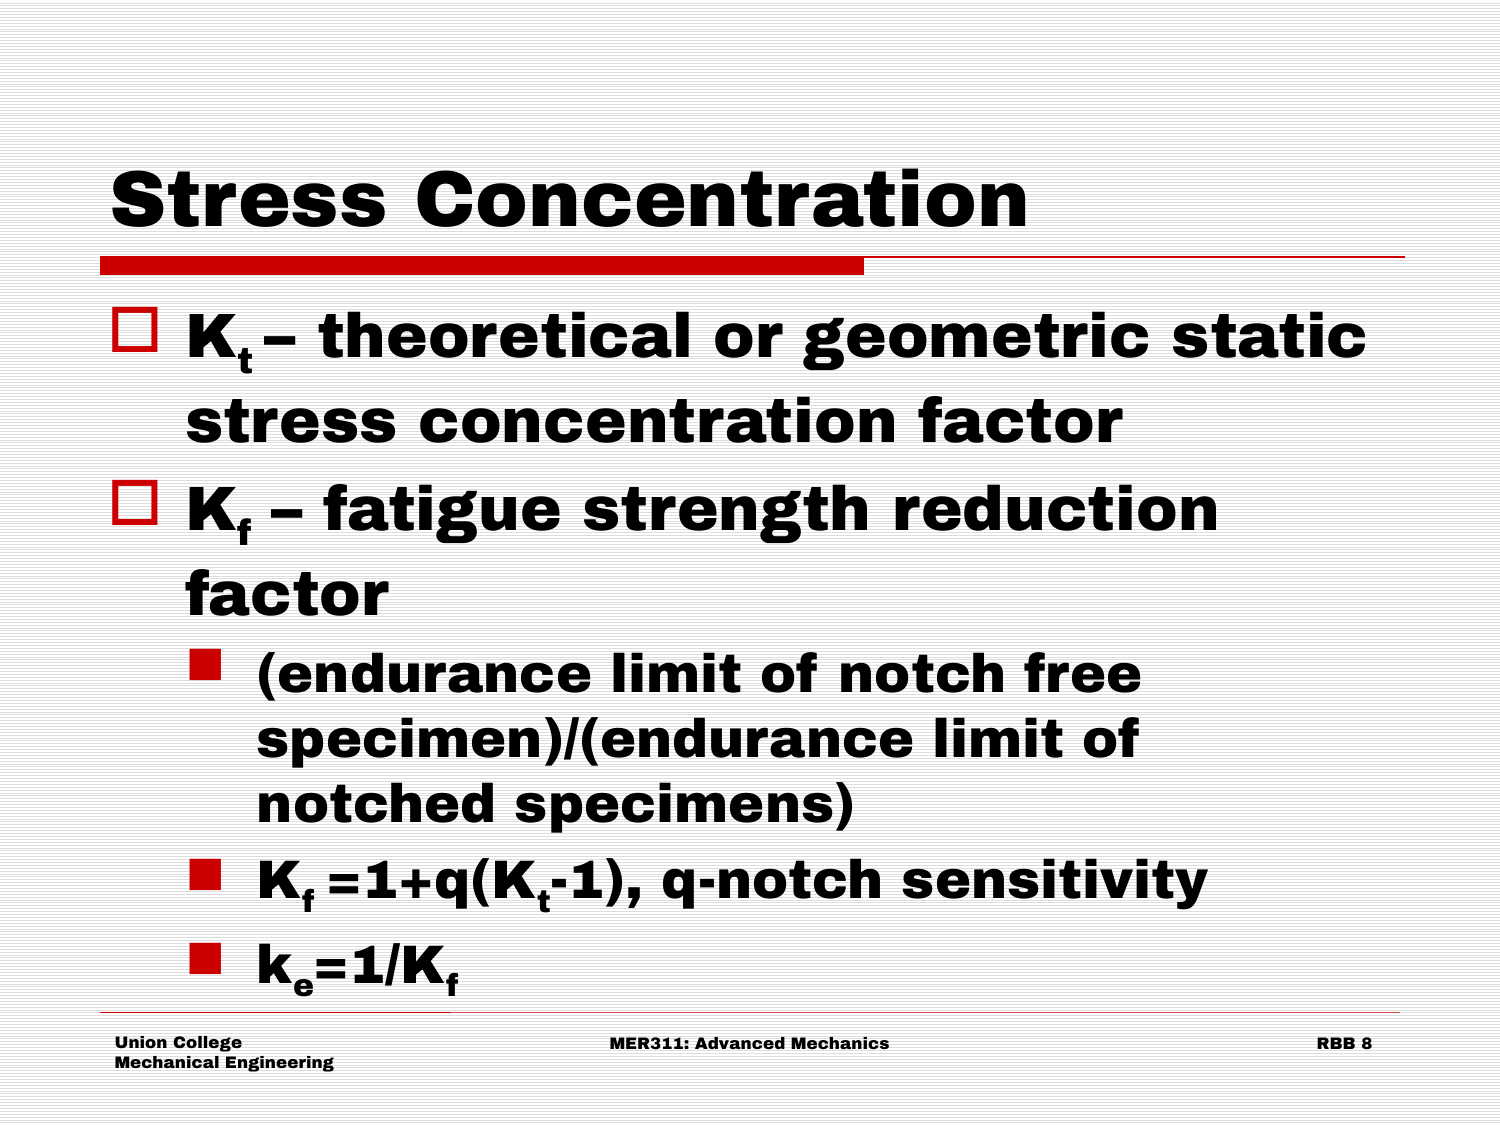

# Stress Concentration
Kt – theoretical or geometric static stress concentration factor
Kf – fatigue strength reduction factor
(endurance limit of notch free specimen)/(endurance limit of notched specimens)
Kf =1+q(Kt-1), q-notch sensitivity
ke=1/Kf
MER311: Advanced Mechanics
8